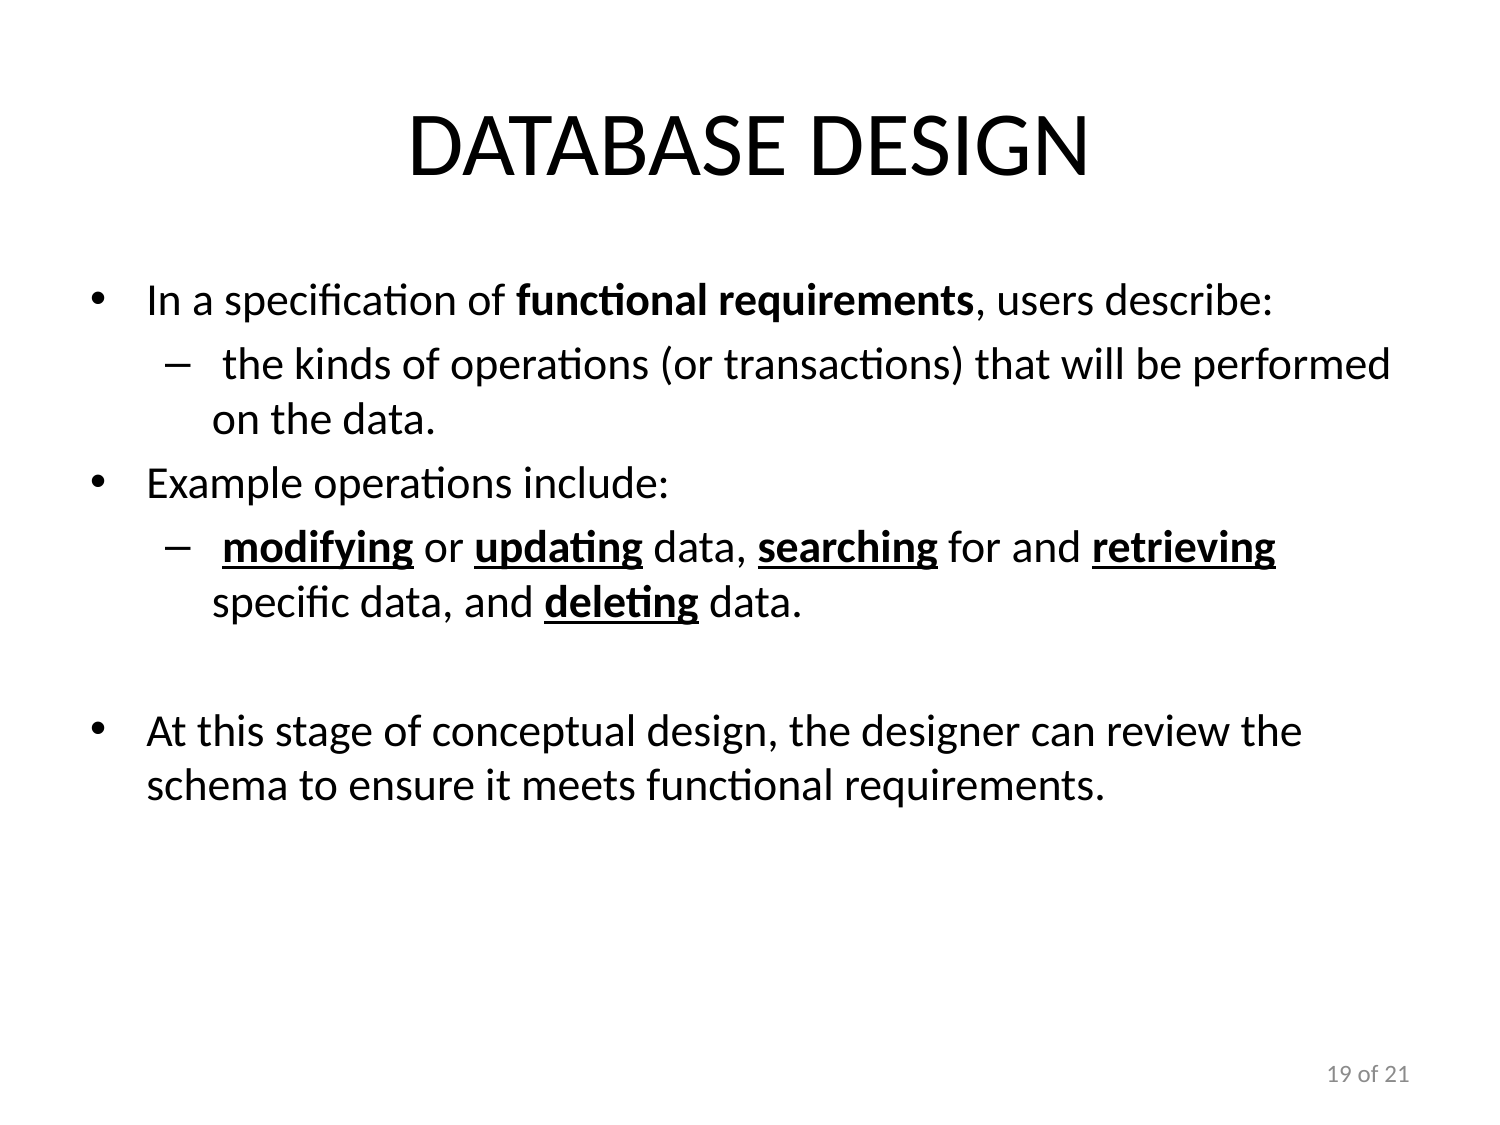

# Database Design
In a specification of functional requirements, users describe:
 the kinds of operations (or transactions) that will be performed on the data.
Example operations include:
 modifying or updating data, searching for and retrieving specific data, and deleting data.

At this stage of conceptual design, the designer can review the schema to ensure it meets functional requirements.

19 of 21